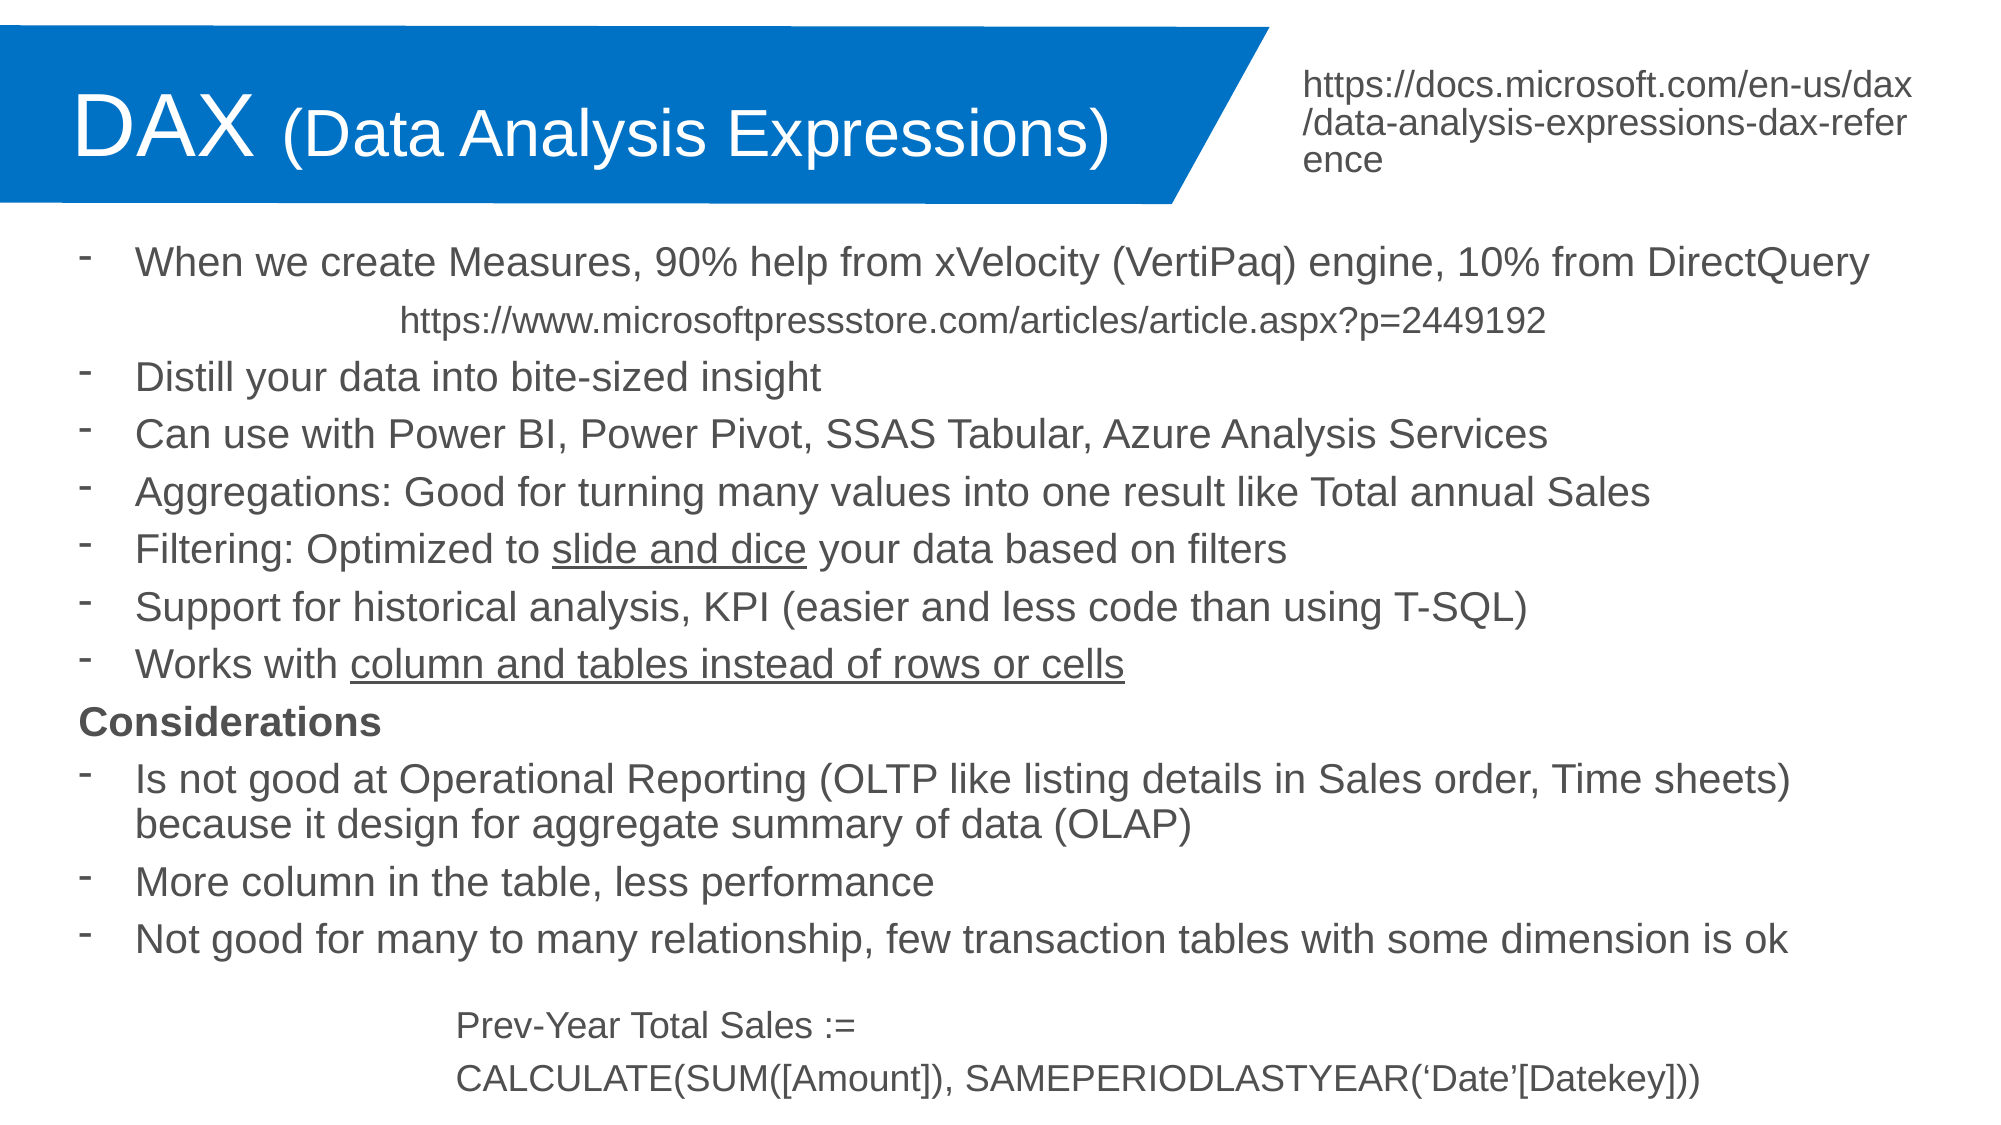

DAX (Data Analysis Expressions)
https://docs.microsoft.com/en-us/dax/data-analysis-expressions-dax-reference
When we create Measures, 90% help from xVelocity (VertiPaq) engine, 10% from DirectQuery

Distill your data into bite-sized insight
Can use with Power BI, Power Pivot, SSAS Tabular, Azure Analysis Services
Aggregations: Good for turning many values into one result like Total annual Sales
Filtering: Optimized to slide and dice your data based on filters
Support for historical analysis, KPI (easier and less code than using T-SQL)
Works with column and tables instead of rows or cells
Considerations
Is not good at Operational Reporting (OLTP like listing details in Sales order, Time sheets) because it design for aggregate summary of data (OLAP)
More column in the table, less performance
Not good for many to many relationship, few transaction tables with some dimension is ok

https://www.microsoftpressstore.com/articles/article.aspx?p=2449192
Prev-Year Total Sales :=
CALCULATE(SUM([Amount]), SAMEPERIODLASTYEAR(‘Date’[Datekey]))